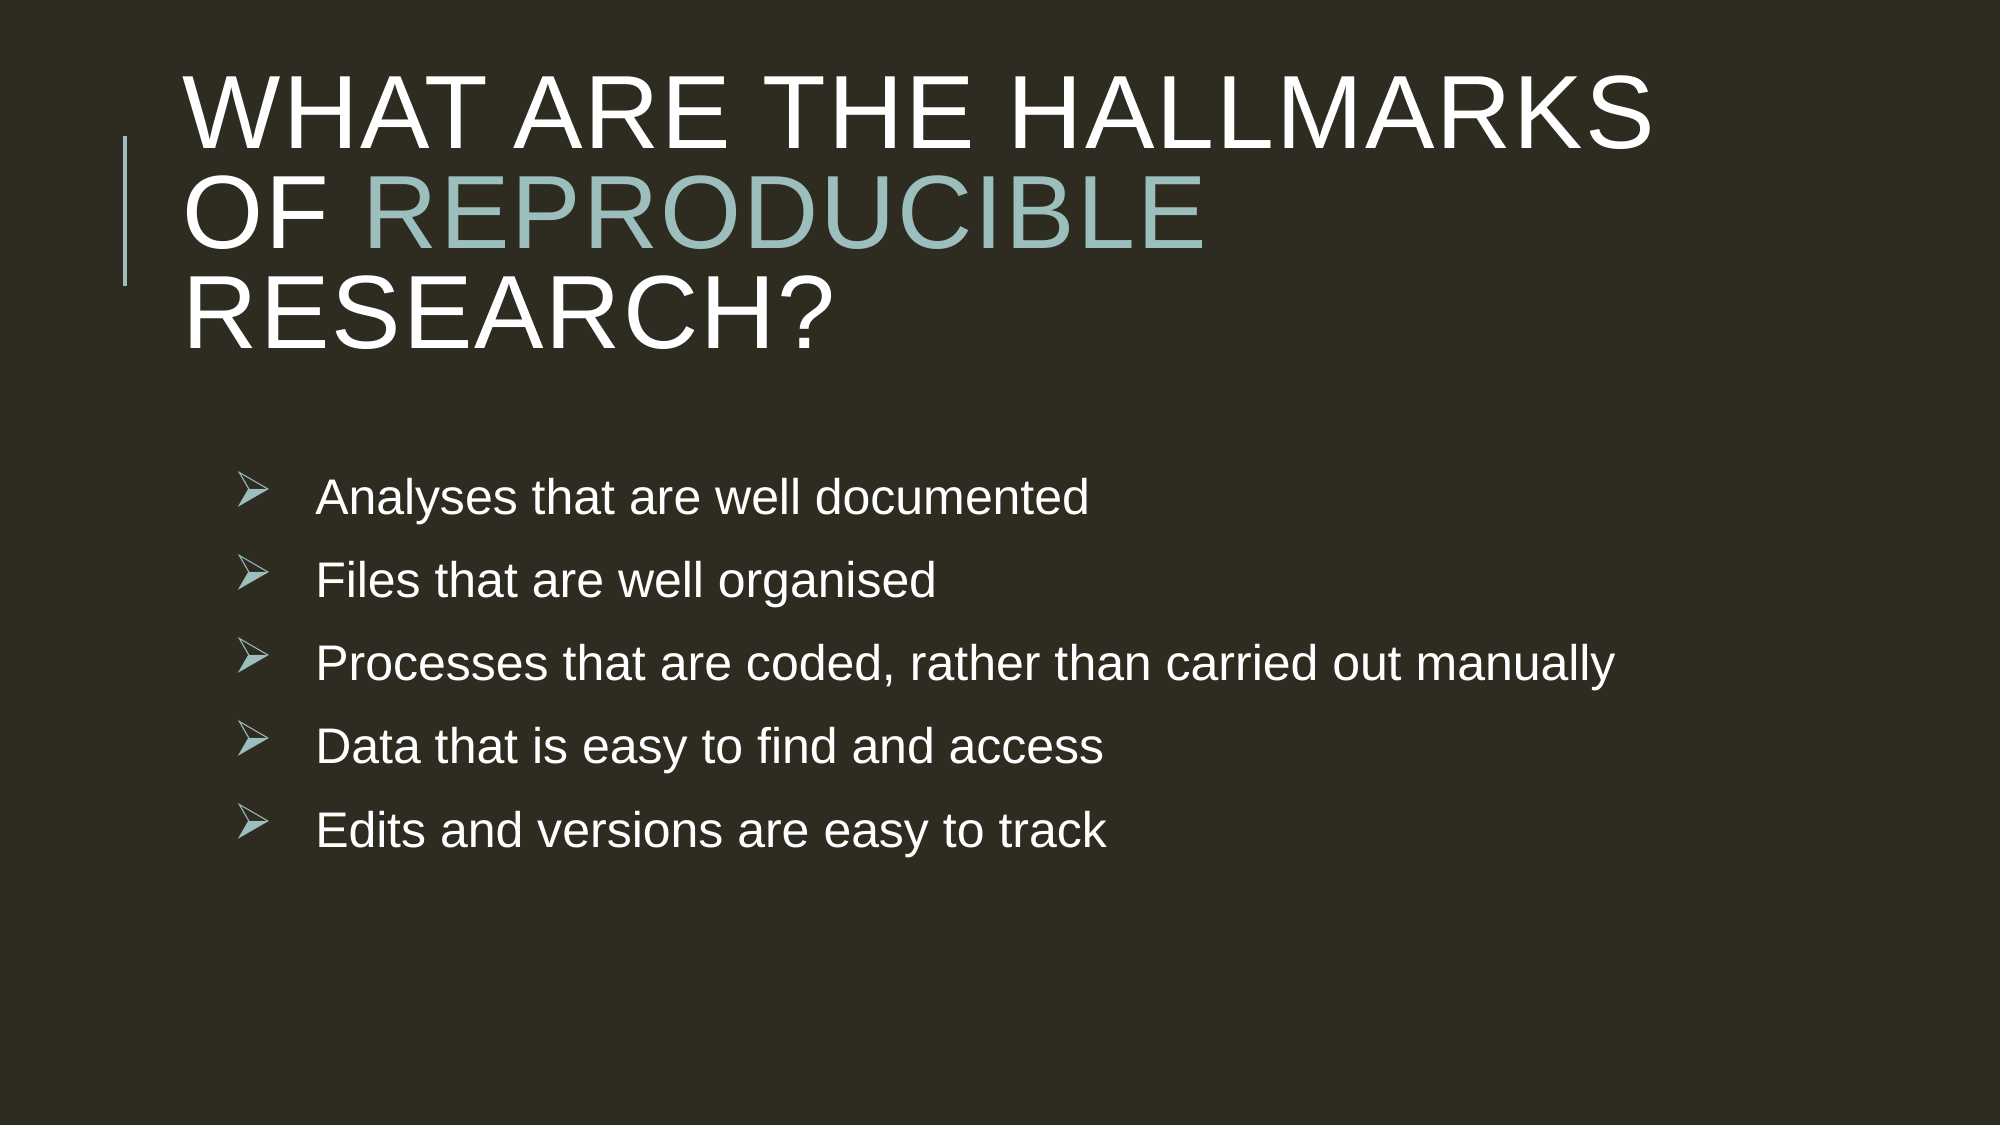

# What are the hallmarks of reproducible research?
   Analyses that are well documented
   Files that are well organised
   Processes that are coded, rather than carried out manually
   Data that is easy to find and access
   Edits and versions are easy to track